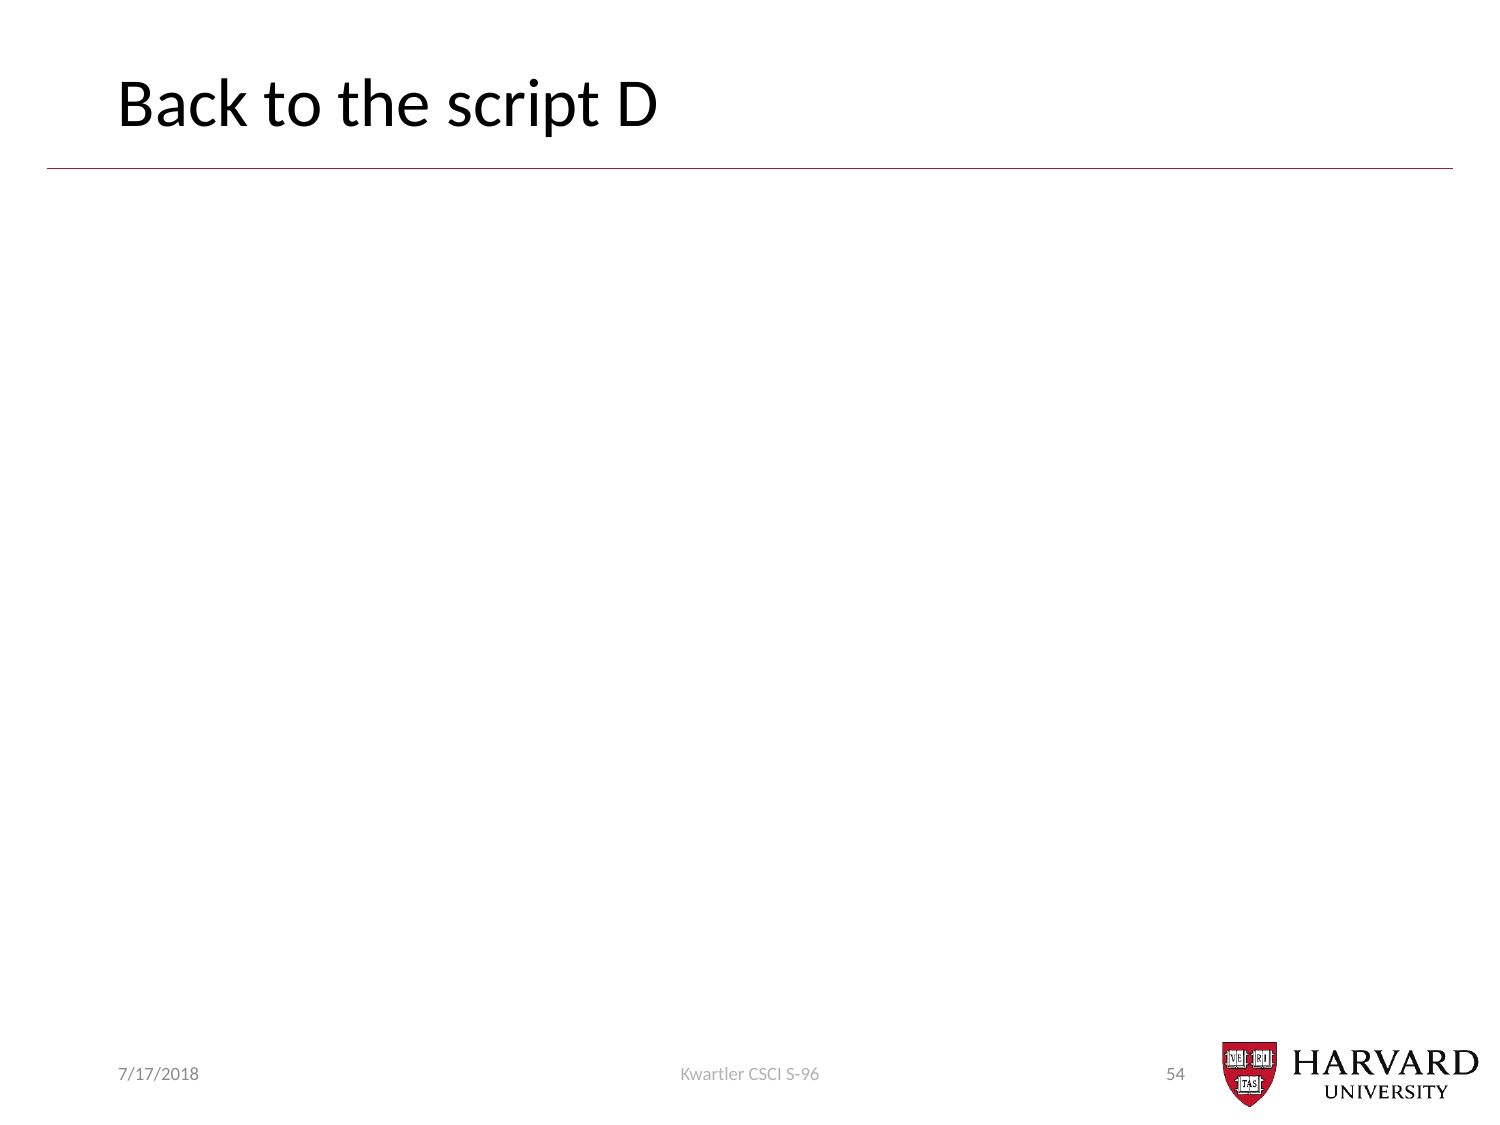

# Back to the script D
7/17/2018
Kwartler CSCI S-96
54